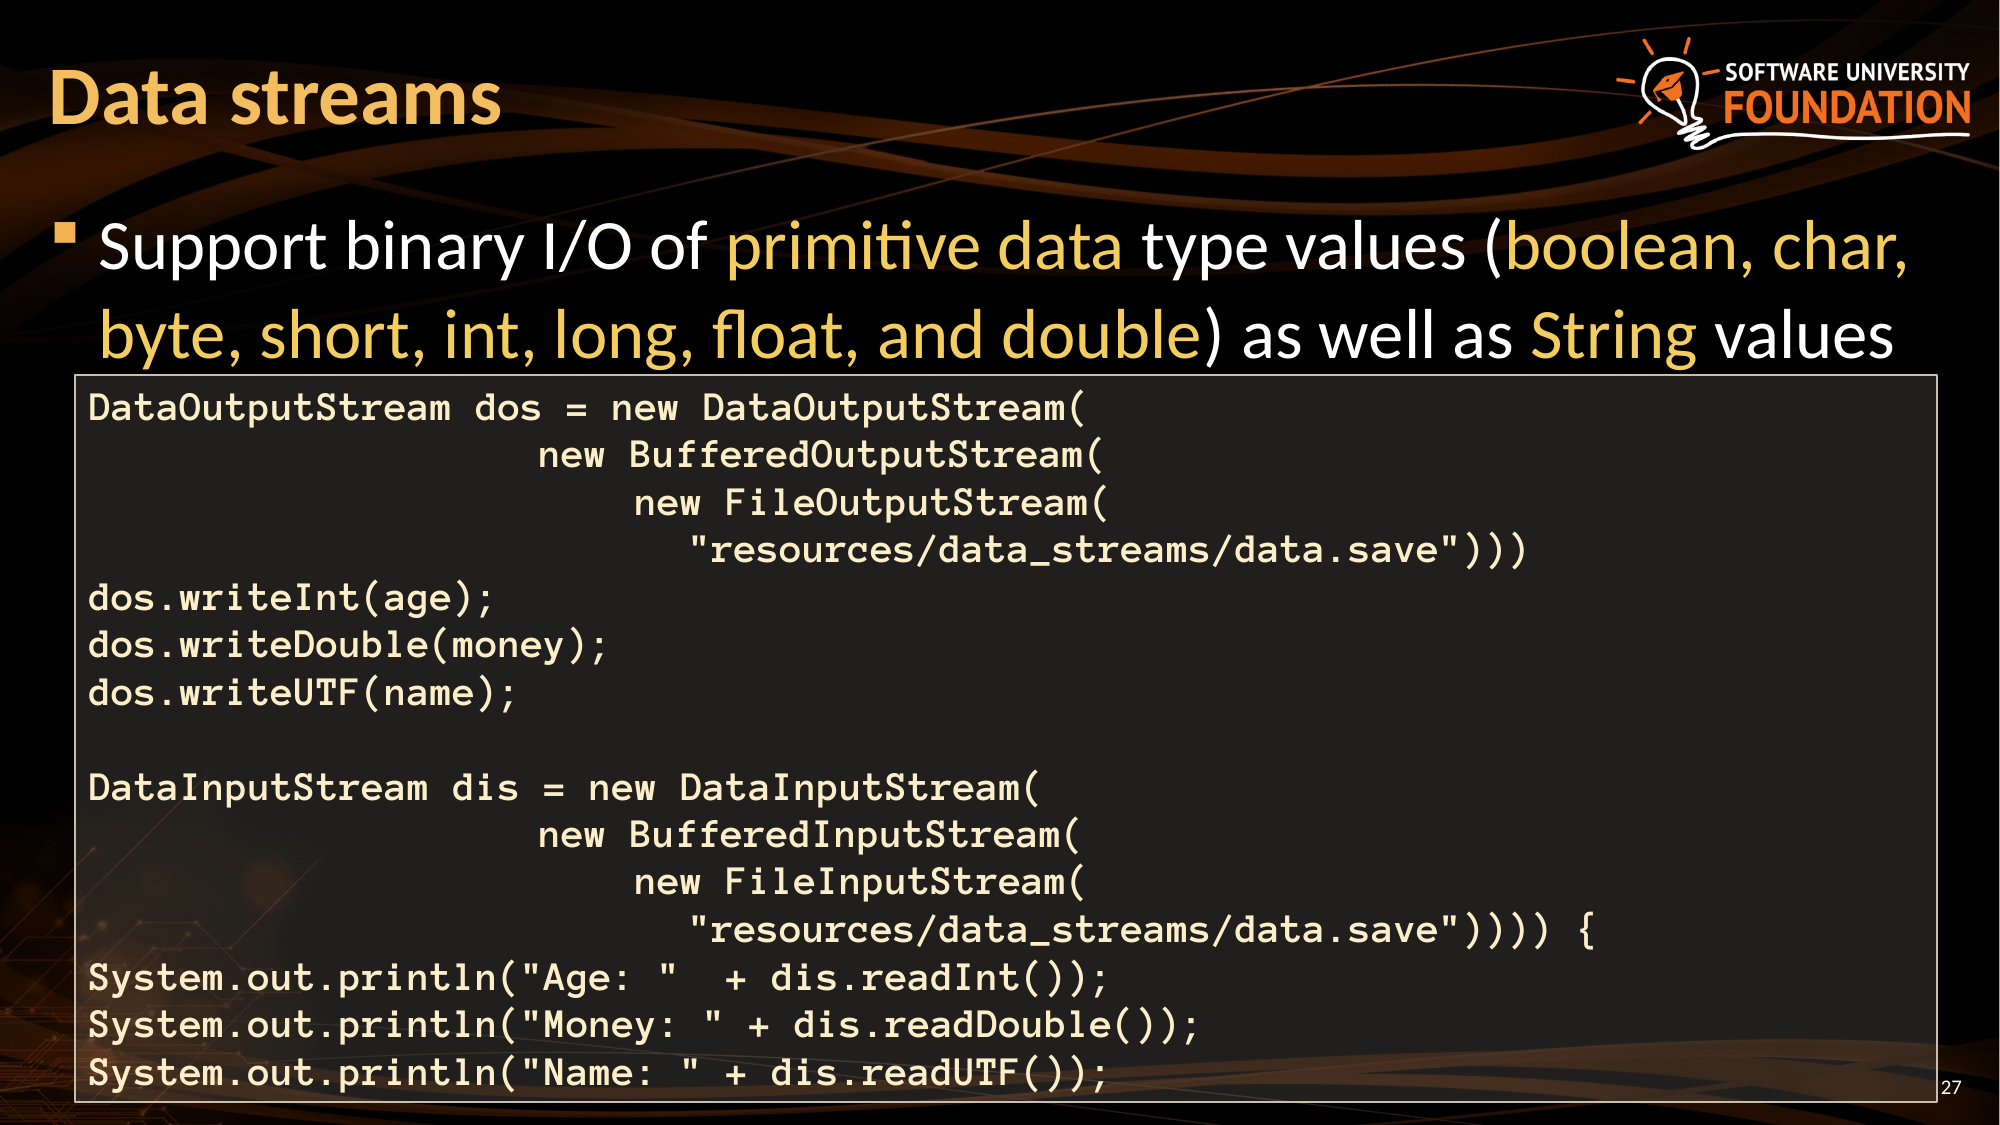

# Data streams
Support binary I/O of primitive data type values (boolean, char, byte, short, int, long, float, and double) as well as String values
DataOutputStream dos = new DataOutputStream(
			new BufferedOutputStream(
                        new FileOutputStream(
				"resources/data_streams/data.save")))
dos.writeInt(age);
dos.writeDouble(money);
dos.writeUTF(name);

DataInputStream dis = new DataInputStream(
                	new BufferedInputStream(
                        new FileInputStream(
				"resources/data_streams/data.save")))) {
System.out.println("Age: "  + dis.readInt());
System.out.println("Money: " + dis.readDouble());
System.out.println("Name: " + dis.readUTF());
27